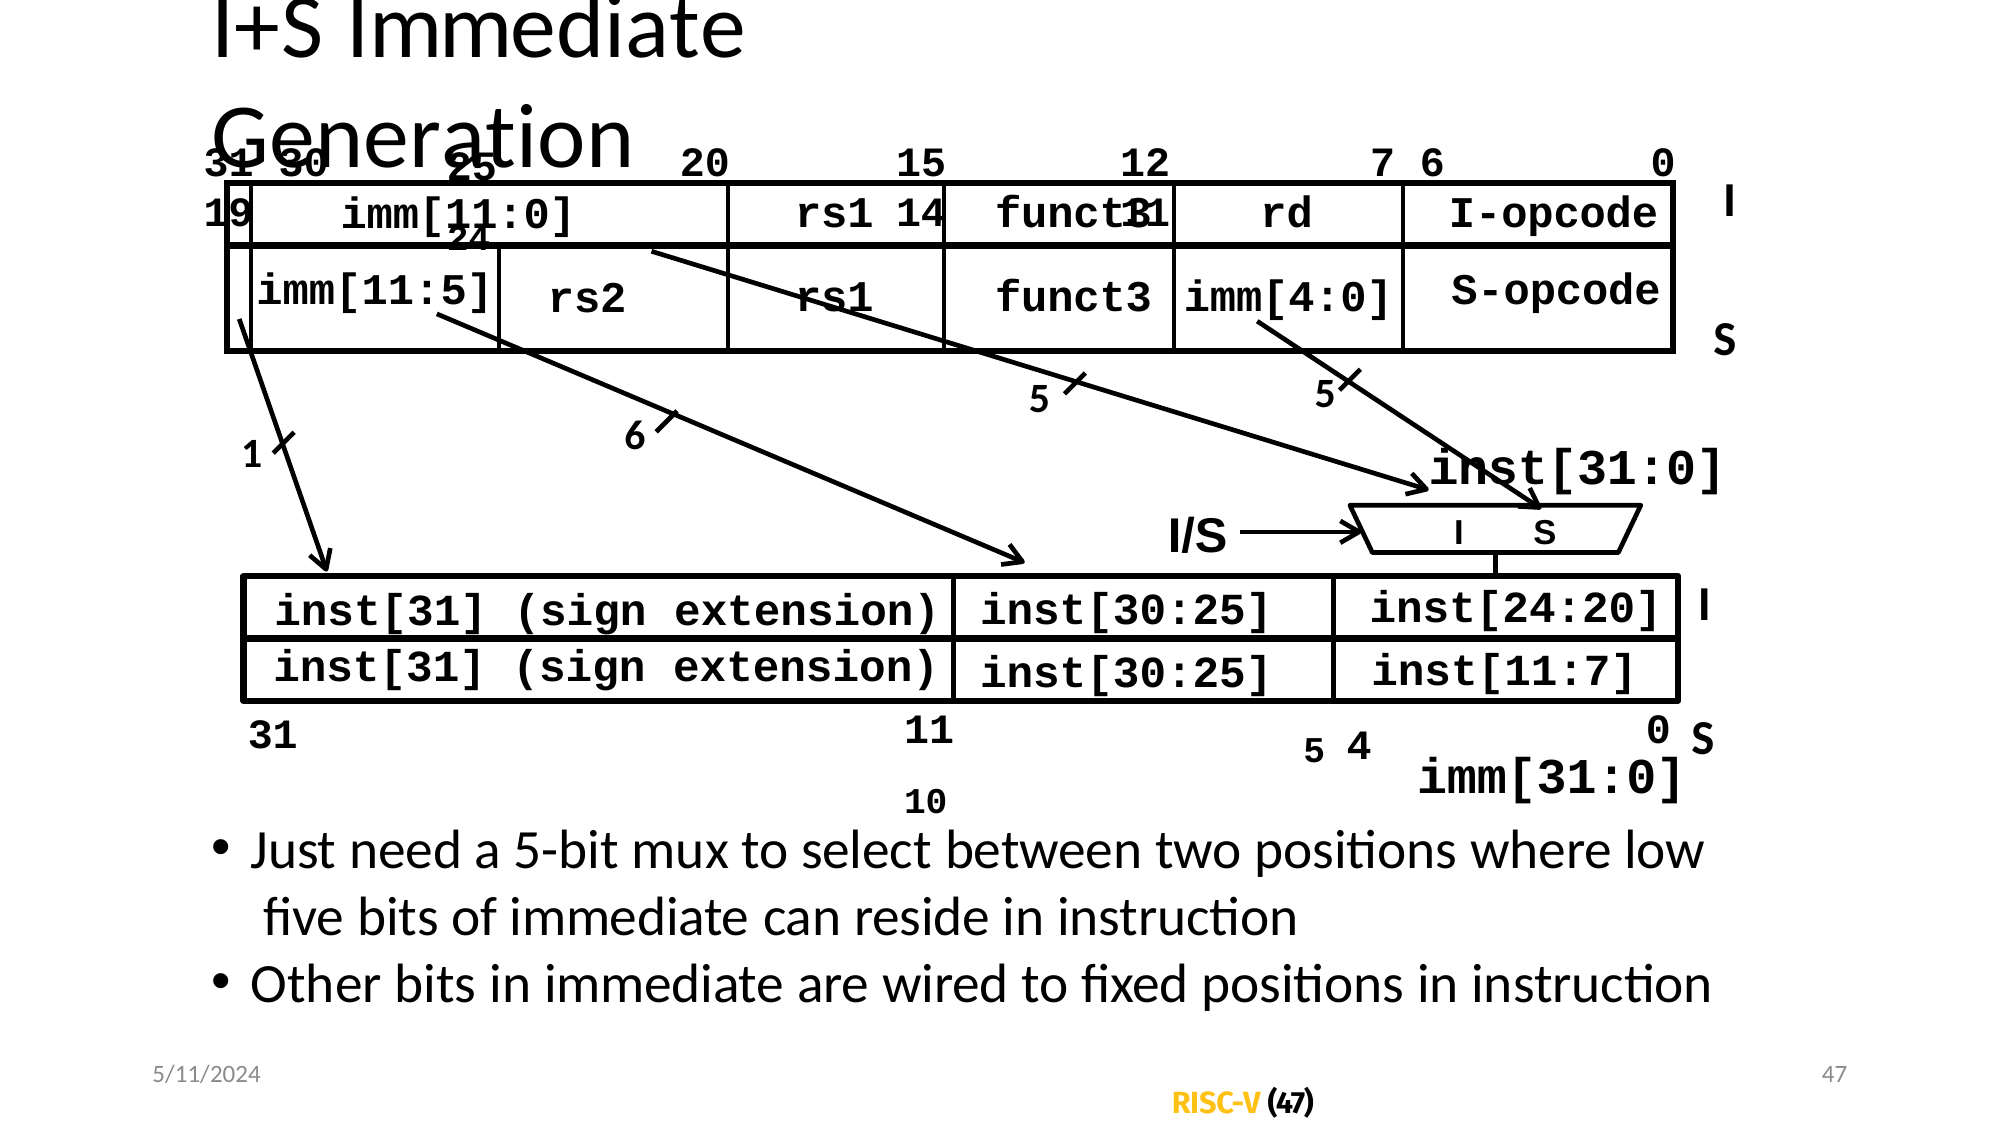

# I+S Immediate Generation
31 30	20 19
15 14
12 11
7 6
0
25 24
I
S

inst[31:0]
|  | imm[11:0] |  | rs1 | funct3 | rd | I-opcode |
| --- | --- | --- | --- | --- | --- | --- |
|  | imm[11:5] | rs2 | rs1 | funct3 | imm[4:0] | S-opcode |

5

5
6

1
I	S
inst[24:20]
I/S
I  S

inst[30:25]
inst[31] (sign extension)

inst[31] (sign extension)
inst[11:7]
inst[30:25]
5 4
11 10
31
0
imm[31:0]
Just need a 5-bit mux to select between two positions where low  five bits of immediate can reside in instruction
Other bits in immediate are wired to fixed positions in instruction
5/11/2024
47
RISC-V (47)